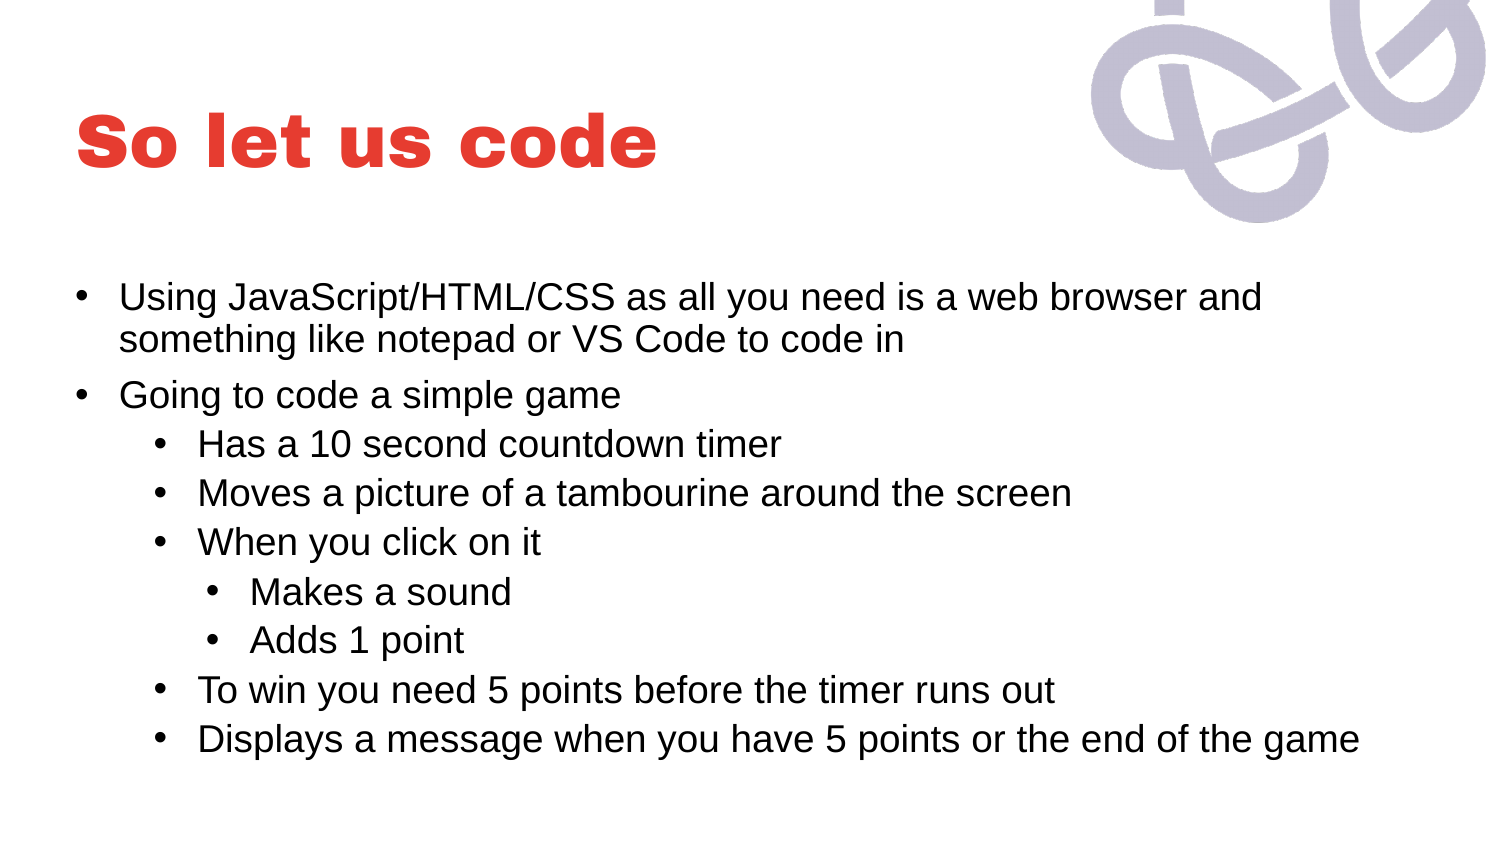

# So let us code
Using JavaScript/HTML/CSS as all you need is a web browser and something like notepad or VS Code to code in
Going to code a simple game
Has a 10 second countdown timer
Moves a picture of a tambourine around the screen
When you click on it
Makes a sound
Adds 1 point
To win you need 5 points before the timer runs out
Displays a message when you have 5 points or the end of the game